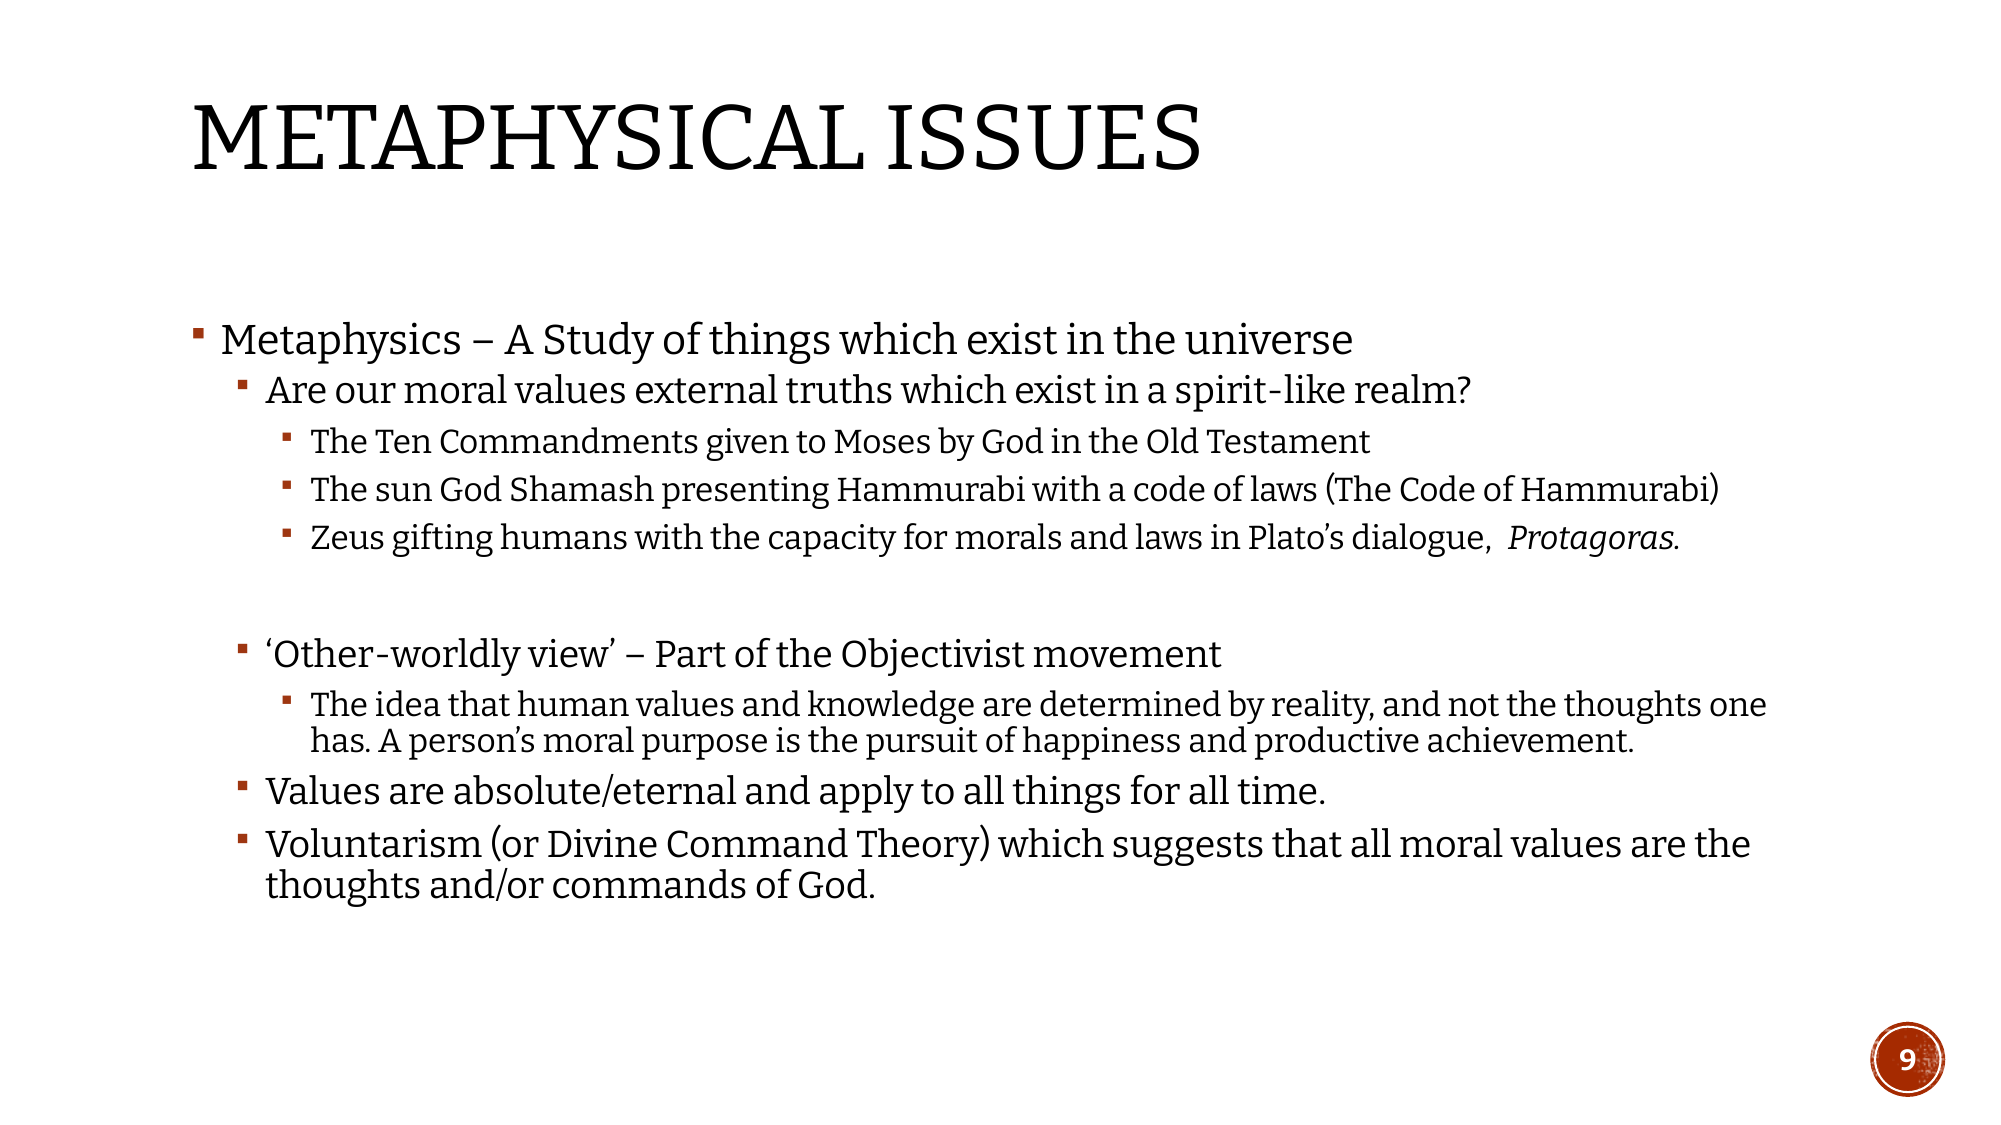

# Metaphysical Issues
Metaphysics – A Study of things which exist in the universe
Are our moral values external truths which exist in a spirit-like realm?
The Ten Commandments given to Moses by God in the Old Testament
The sun God Shamash presenting Hammurabi with a code of laws (The Code of Hammurabi)
Zeus gifting humans with the capacity for morals and laws in Plato’s dialogue,  Protagoras.

‘Other-worldly view’ – Part of the Objectivist movement
The idea that human values and knowledge are determined by reality, and not the thoughts one has. A person’s moral purpose is the pursuit of happiness and productive achievement.
Values are absolute/eternal and apply to all things for all time.
Voluntarism (or Divine Command Theory) which suggests that all moral values are the thoughts and/or commands of God.
9